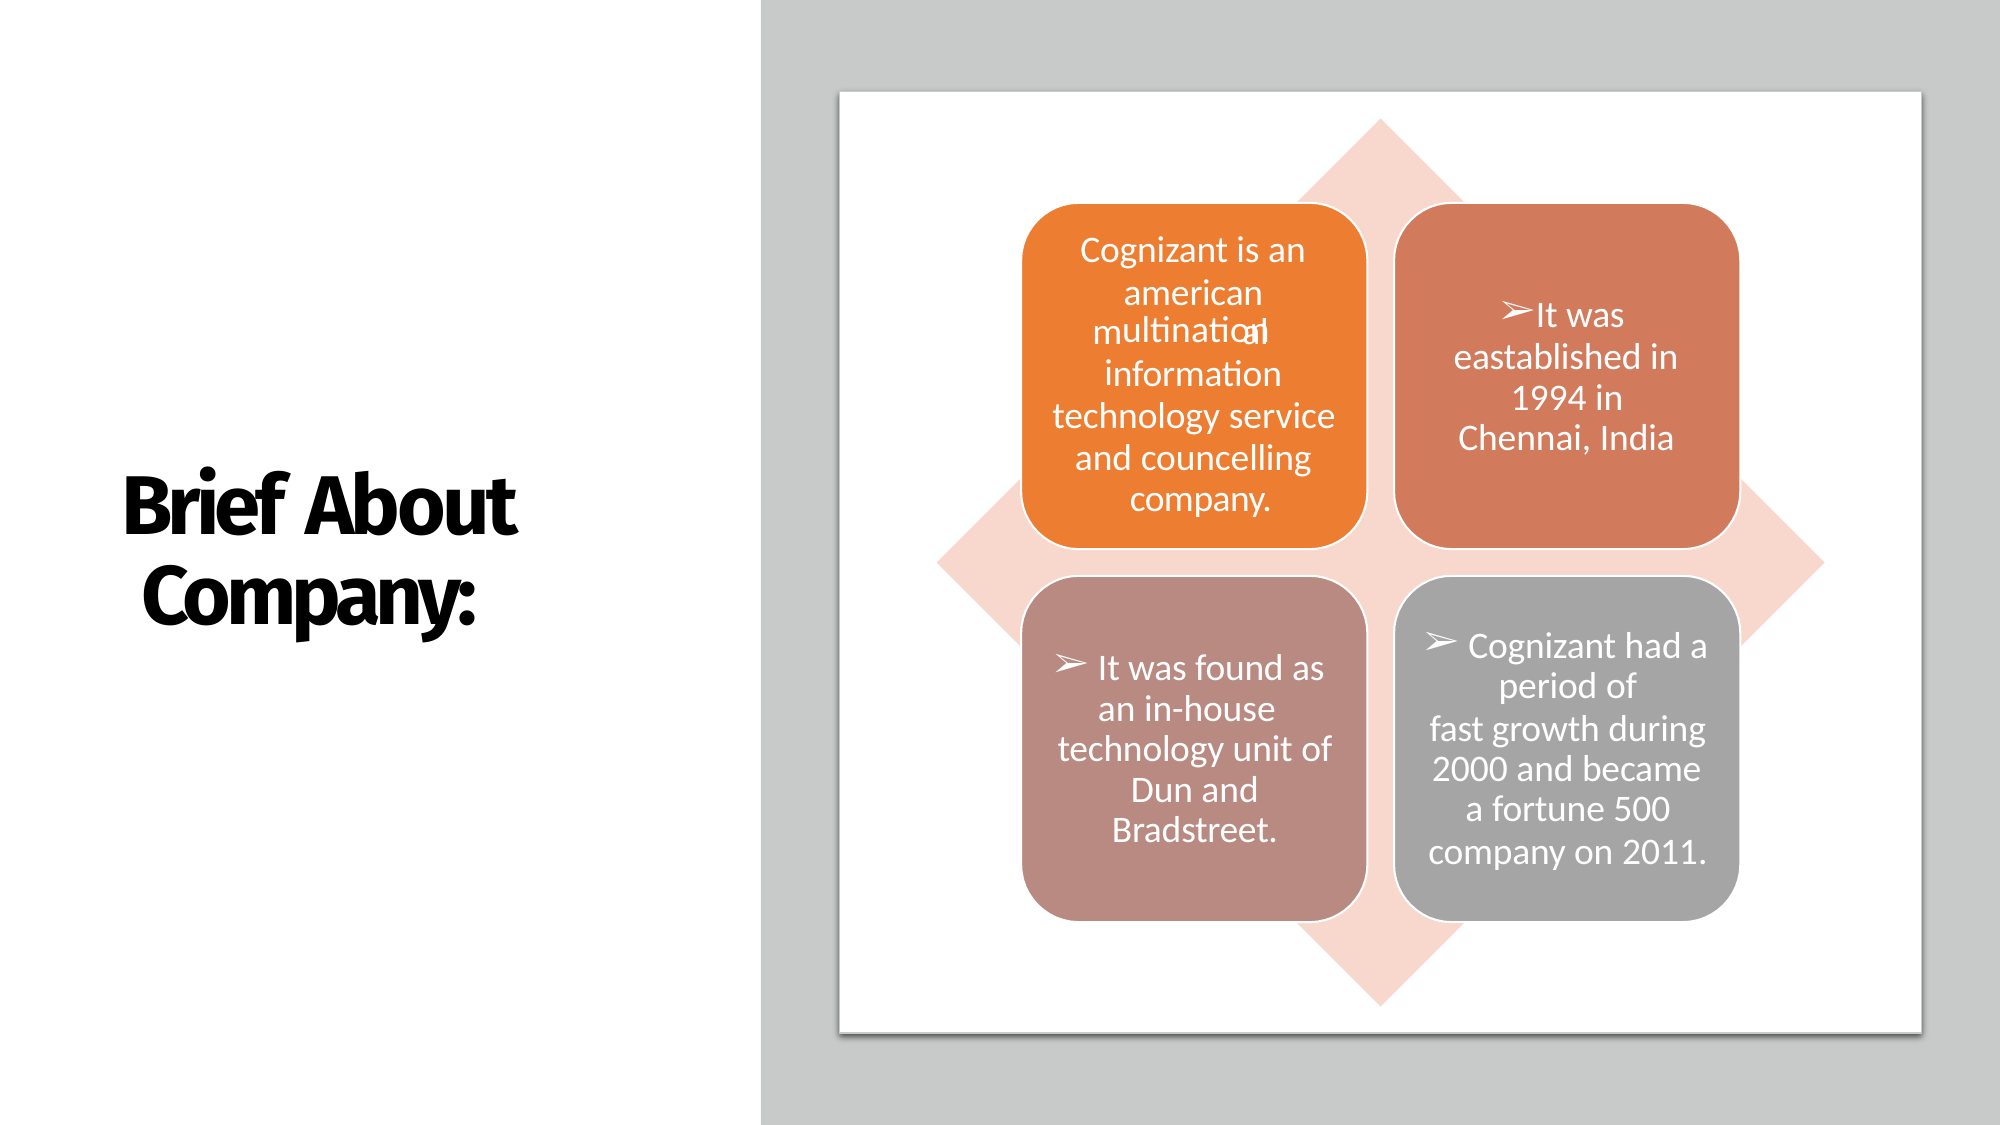

# Cognizant is an
american  m	al
It was  eastablished in
1994 in  Chennai, India
ultination
i
nformation  technology service
and councelling  company.
Brief About  Company:

Cognizant had a
It was found as  an in-house
technology unit of  Dun and  Bradstreet.
period of
fast growth during
2000 and became
a fortune 500
company on 2011.